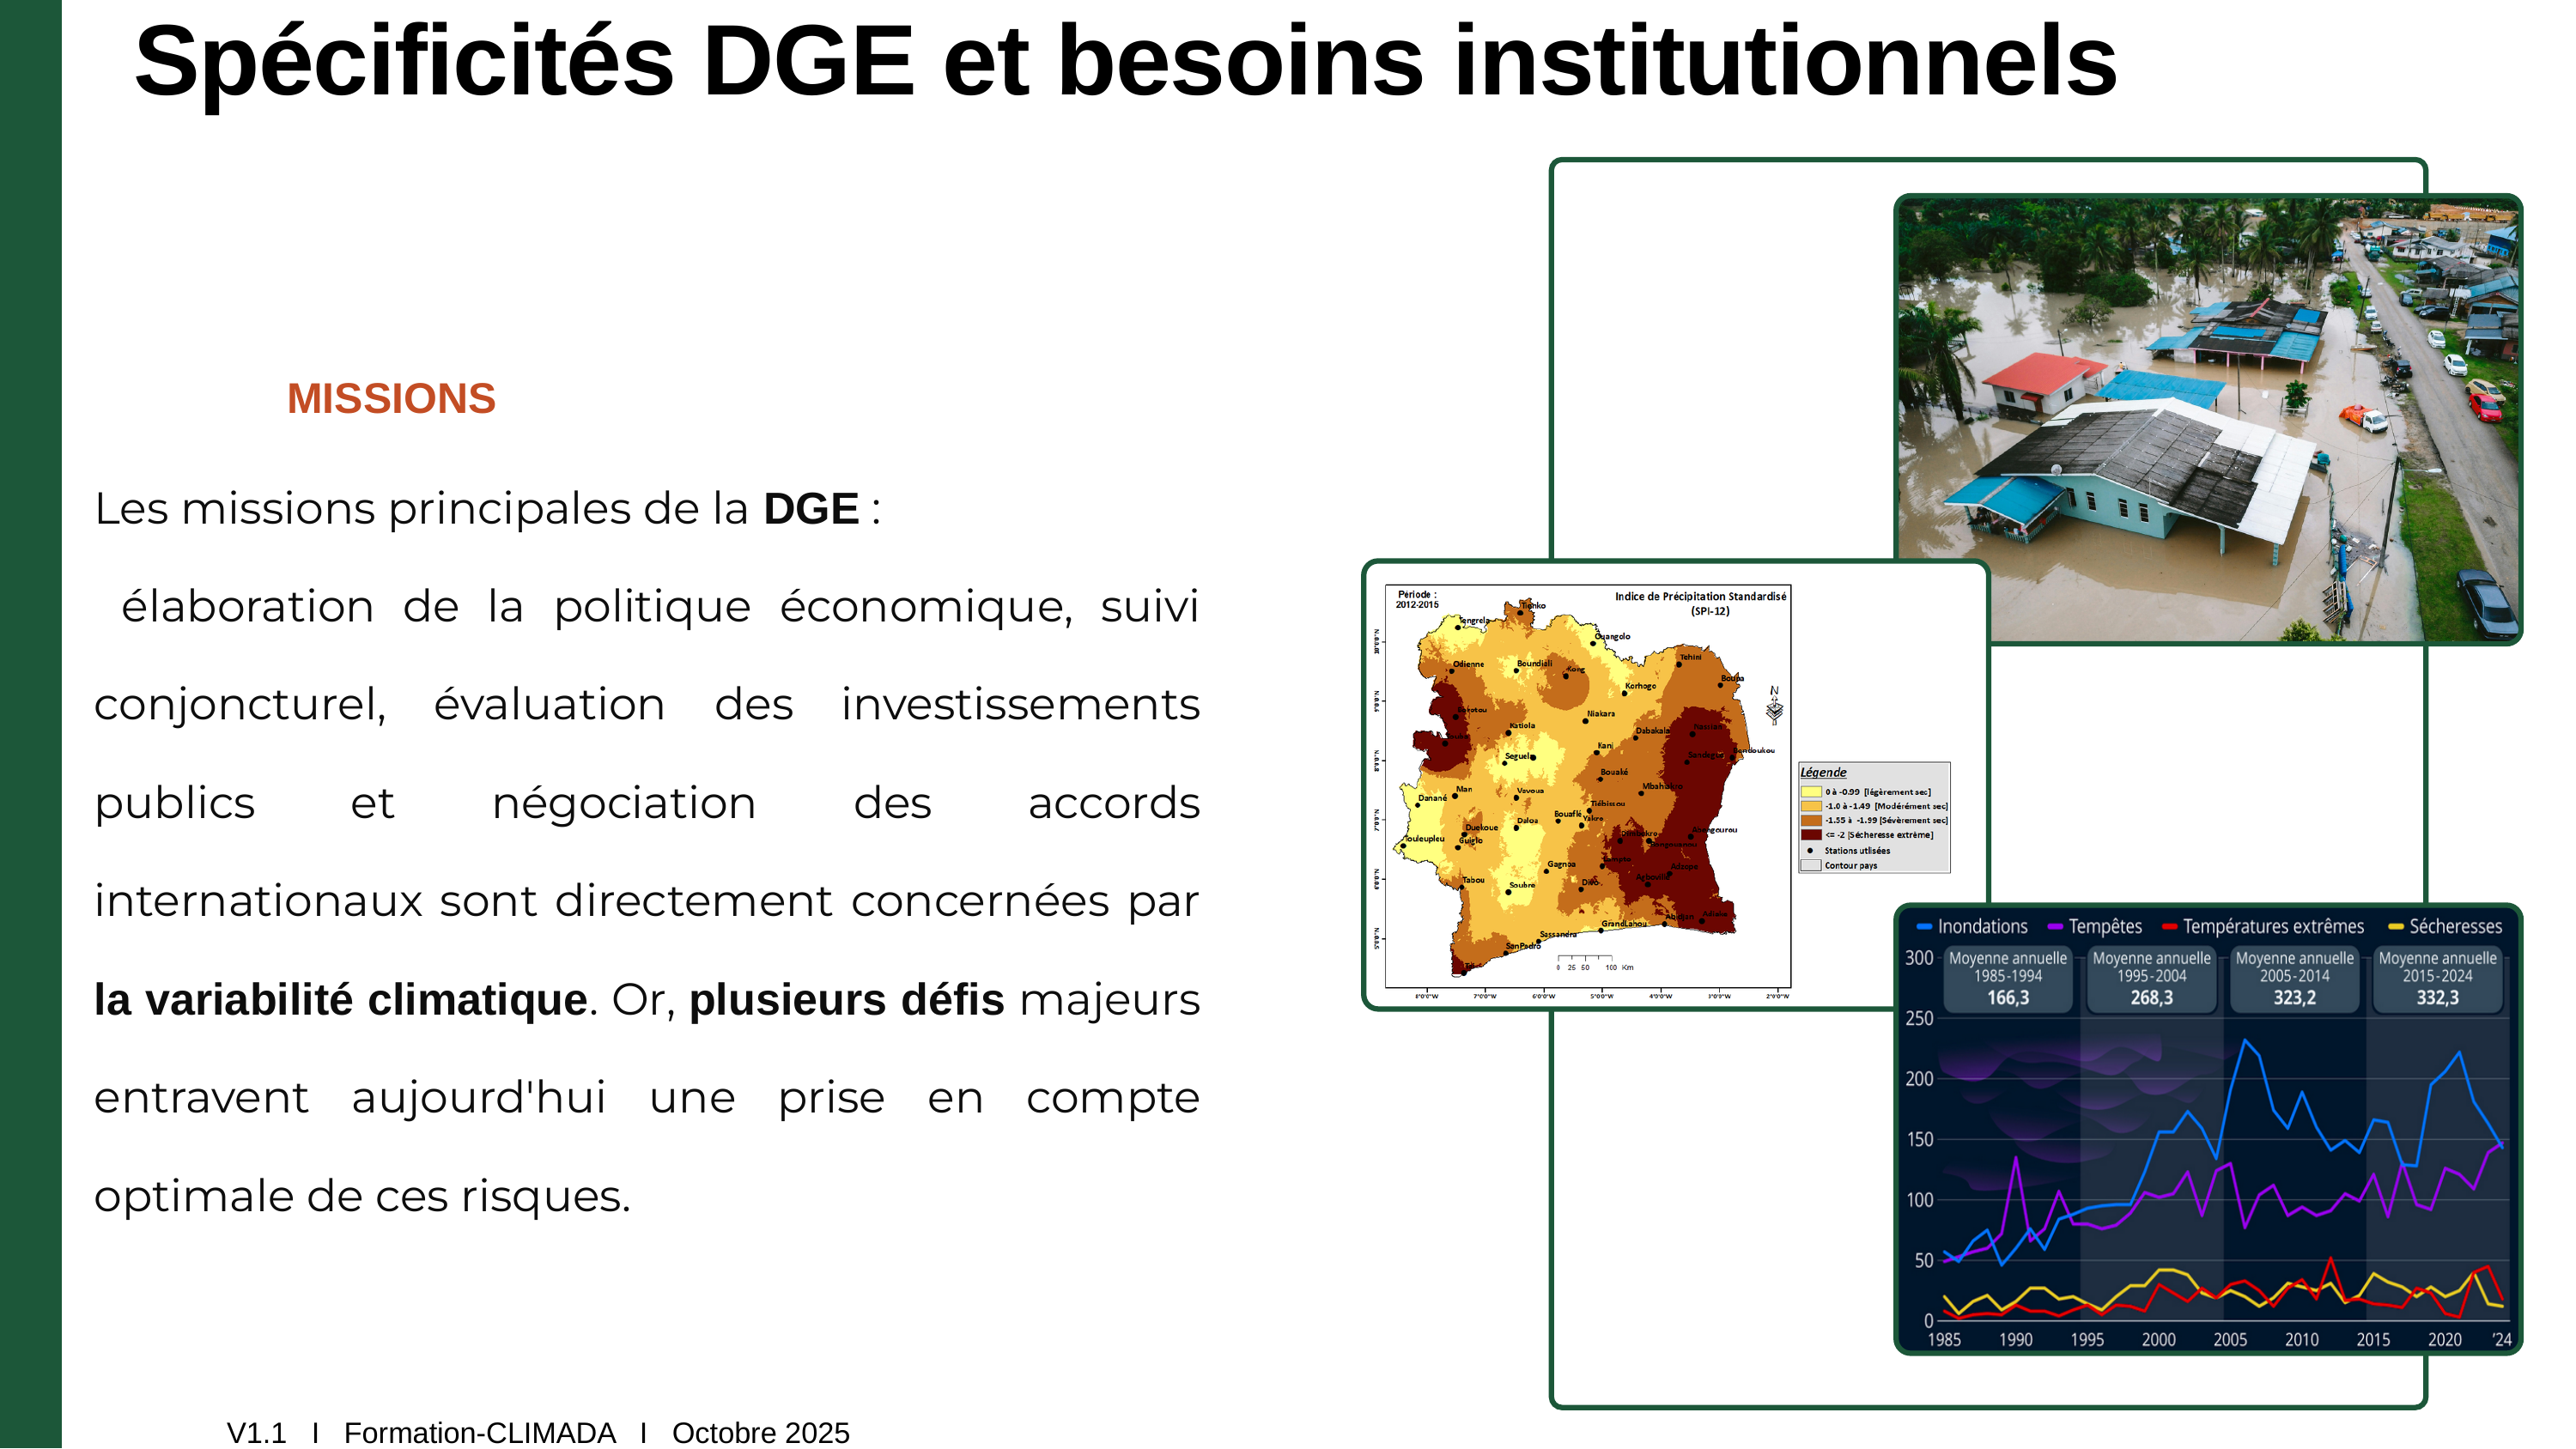

Spécificités DGE et besoins institutionnels

MISSIONS
Les missions principales de la DGE :
 élaboration de la politique économique, suivi conjoncturel, évaluation des investissements publics et négociation des accords internationaux sont directement concernées par la variabilité climatique. Or, plusieurs défis majeurs entravent aujourd'hui une prise en compte optimale de ces risques.

V1.1   I   Formation-CLIMADA   I   Octobre 2025